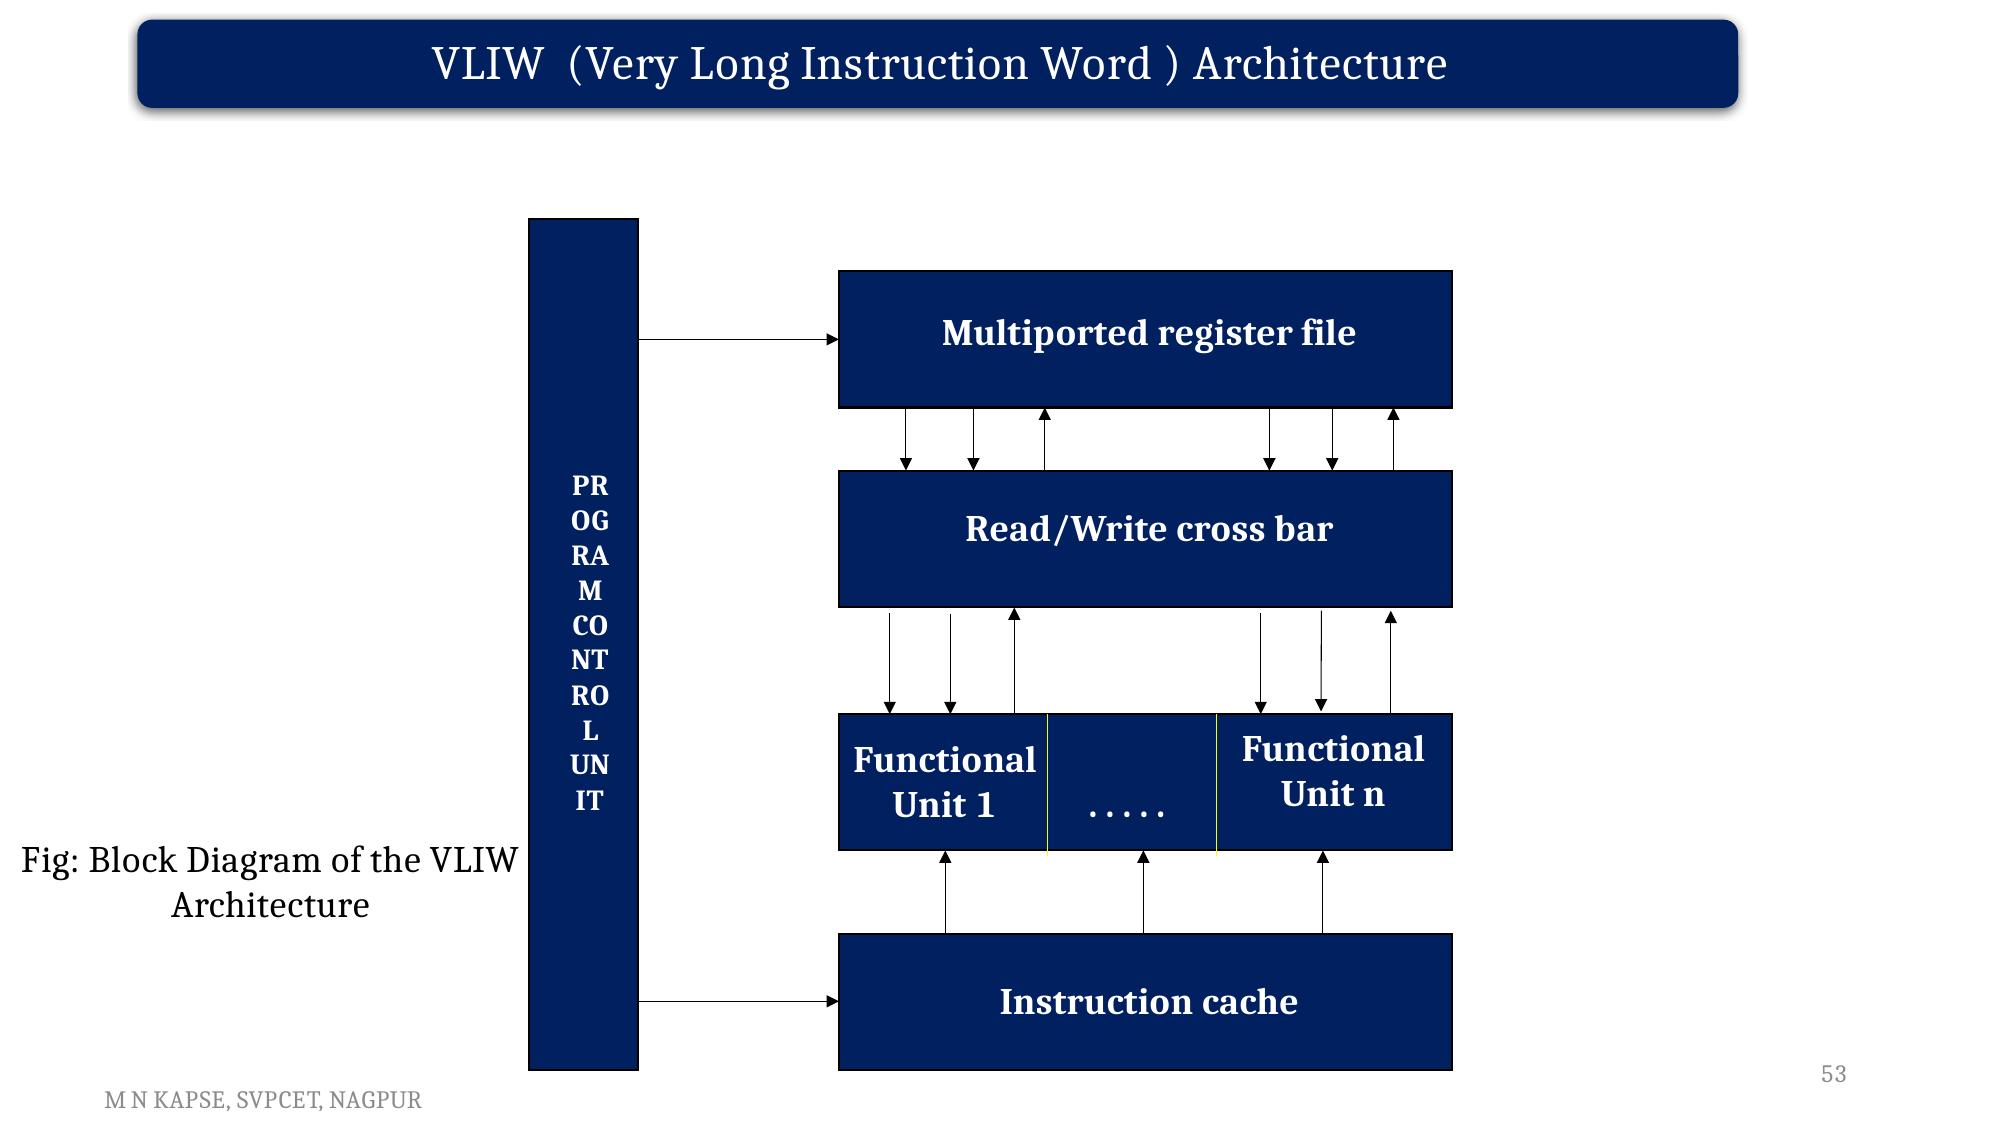

VLIW  (Very Long Instruction Word ) Architecture

PROGRAM CONTROL UNIT

Multiported register file

Read/Write cross bar

Functional
Unit n
Functional
Unit 1
. . . . .

Instruction cache
Fig: Block Diagram of the VLIW Architecture
53
M N KAPSE, SVPCET, NAGPUR